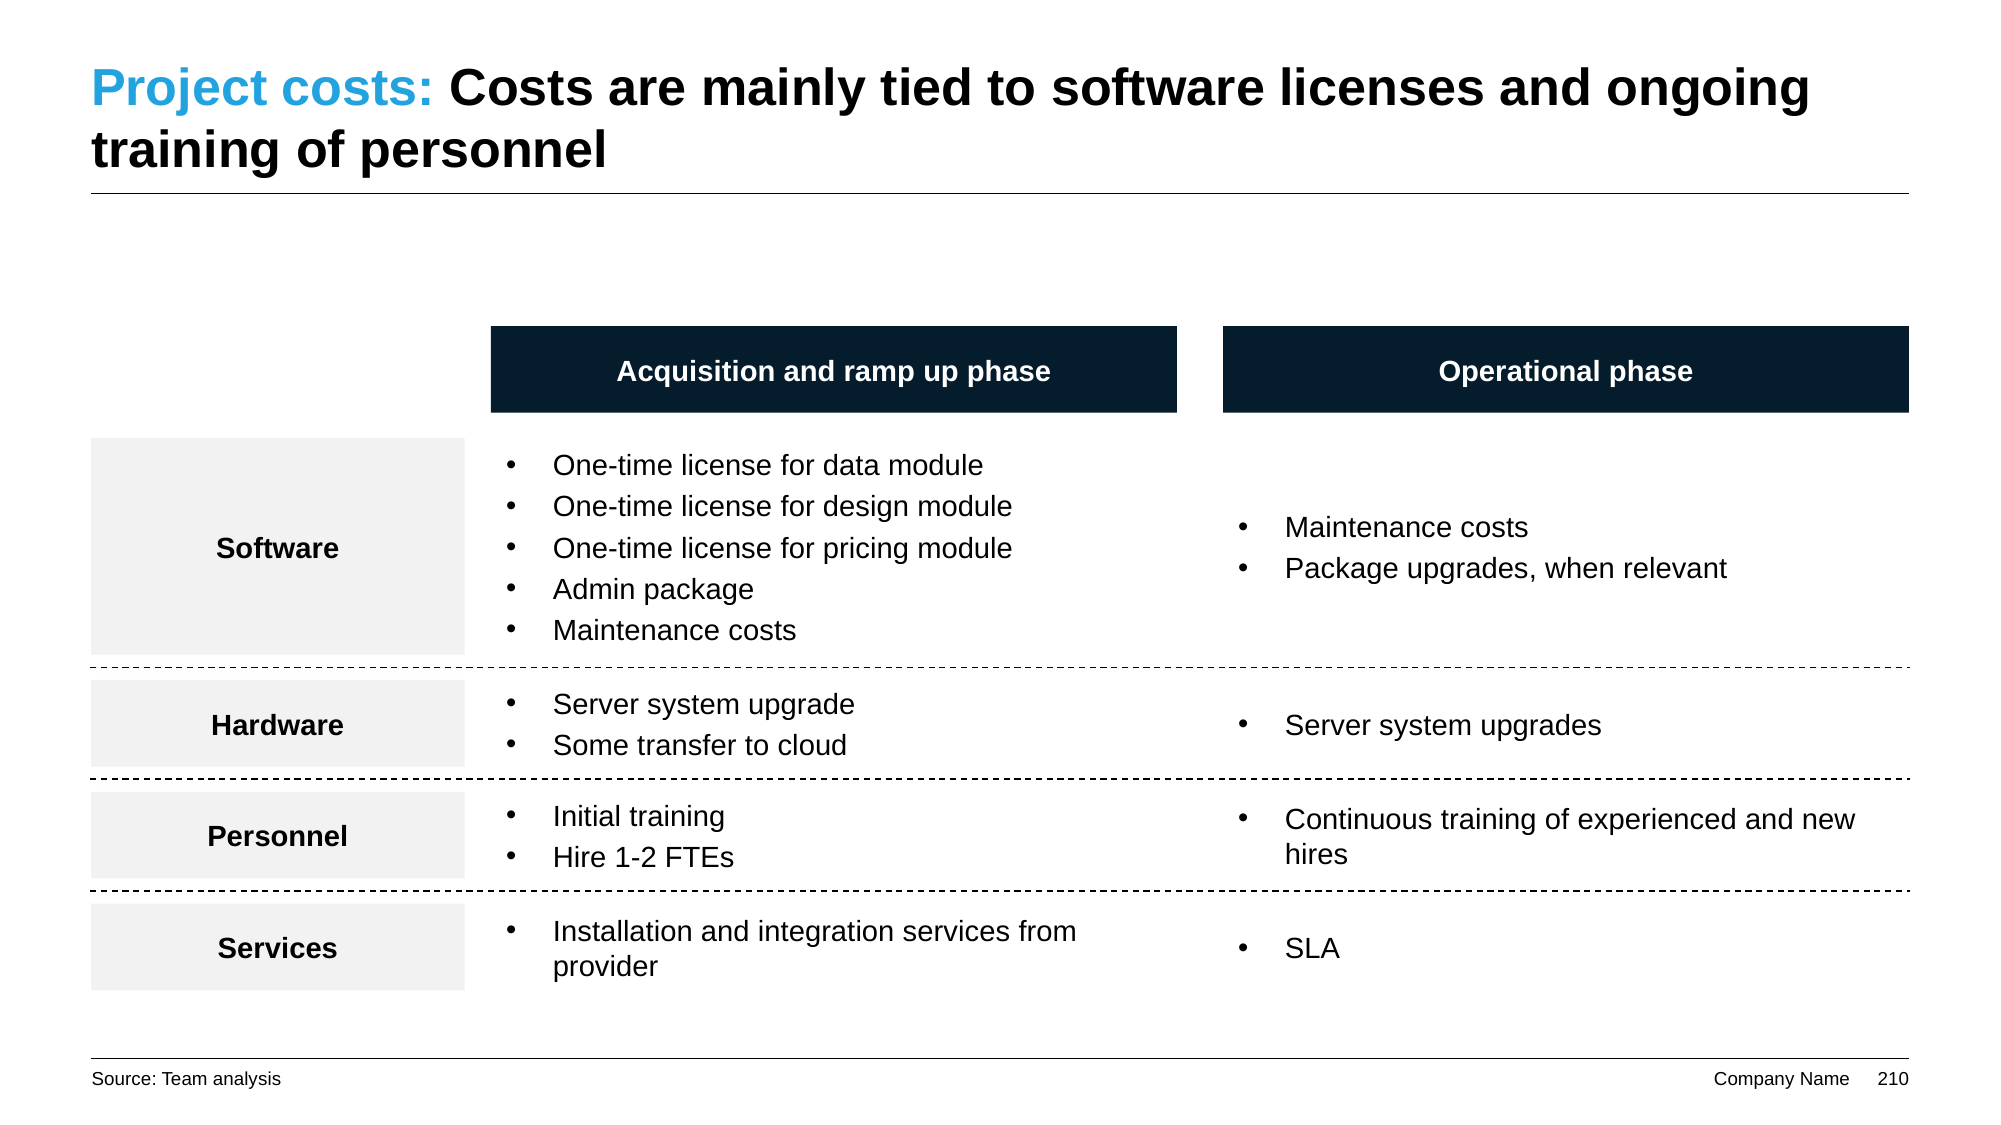

# Project costs: Costs are mainly tied to software licenses and ongoing training of personnel

Acquisition and ramp up phase
Operational phase
Software
One-time license for data module
One-time license for design module
One-time license for pricing module
Admin package
Maintenance costs
Maintenance costs
Package upgrades, when relevant
Hardware
Server system upgrade
Some transfer to cloud
Server system upgrades
Personnel
Initial training
Hire 1-2 FTEs
Continuous training of experienced and new hires
Services
Installation and integration services from provider
SLA
Source: Team analysis